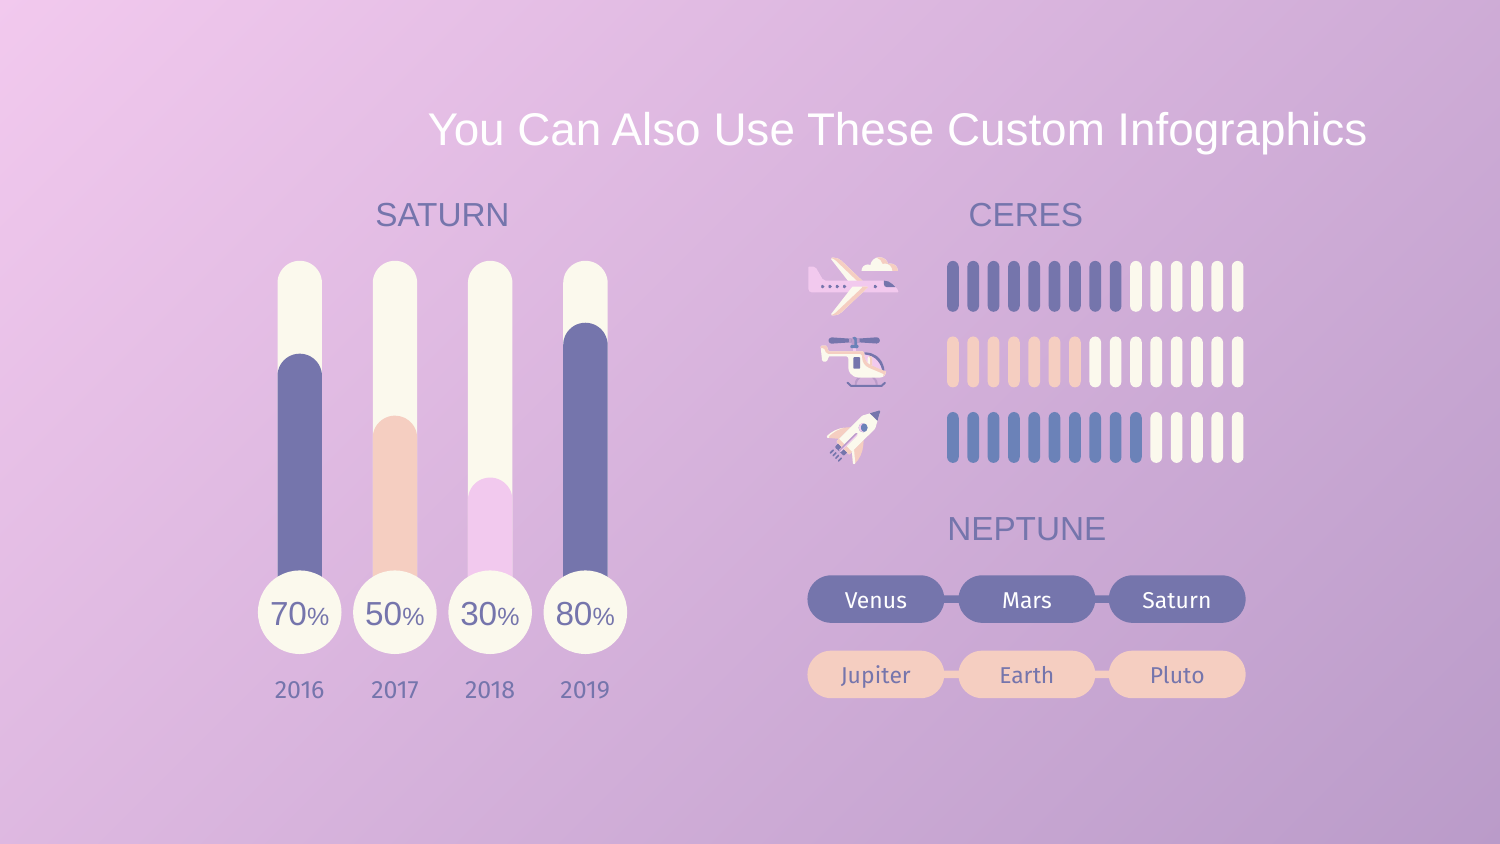

# You Can Also Use These Custom Infographics
SATURN
CERES

NEPTUNE

Venus
Mars
Saturn
70%
50%
30%
80%

Jupiter
Earth
Pluto
2016
2017
2018
2019